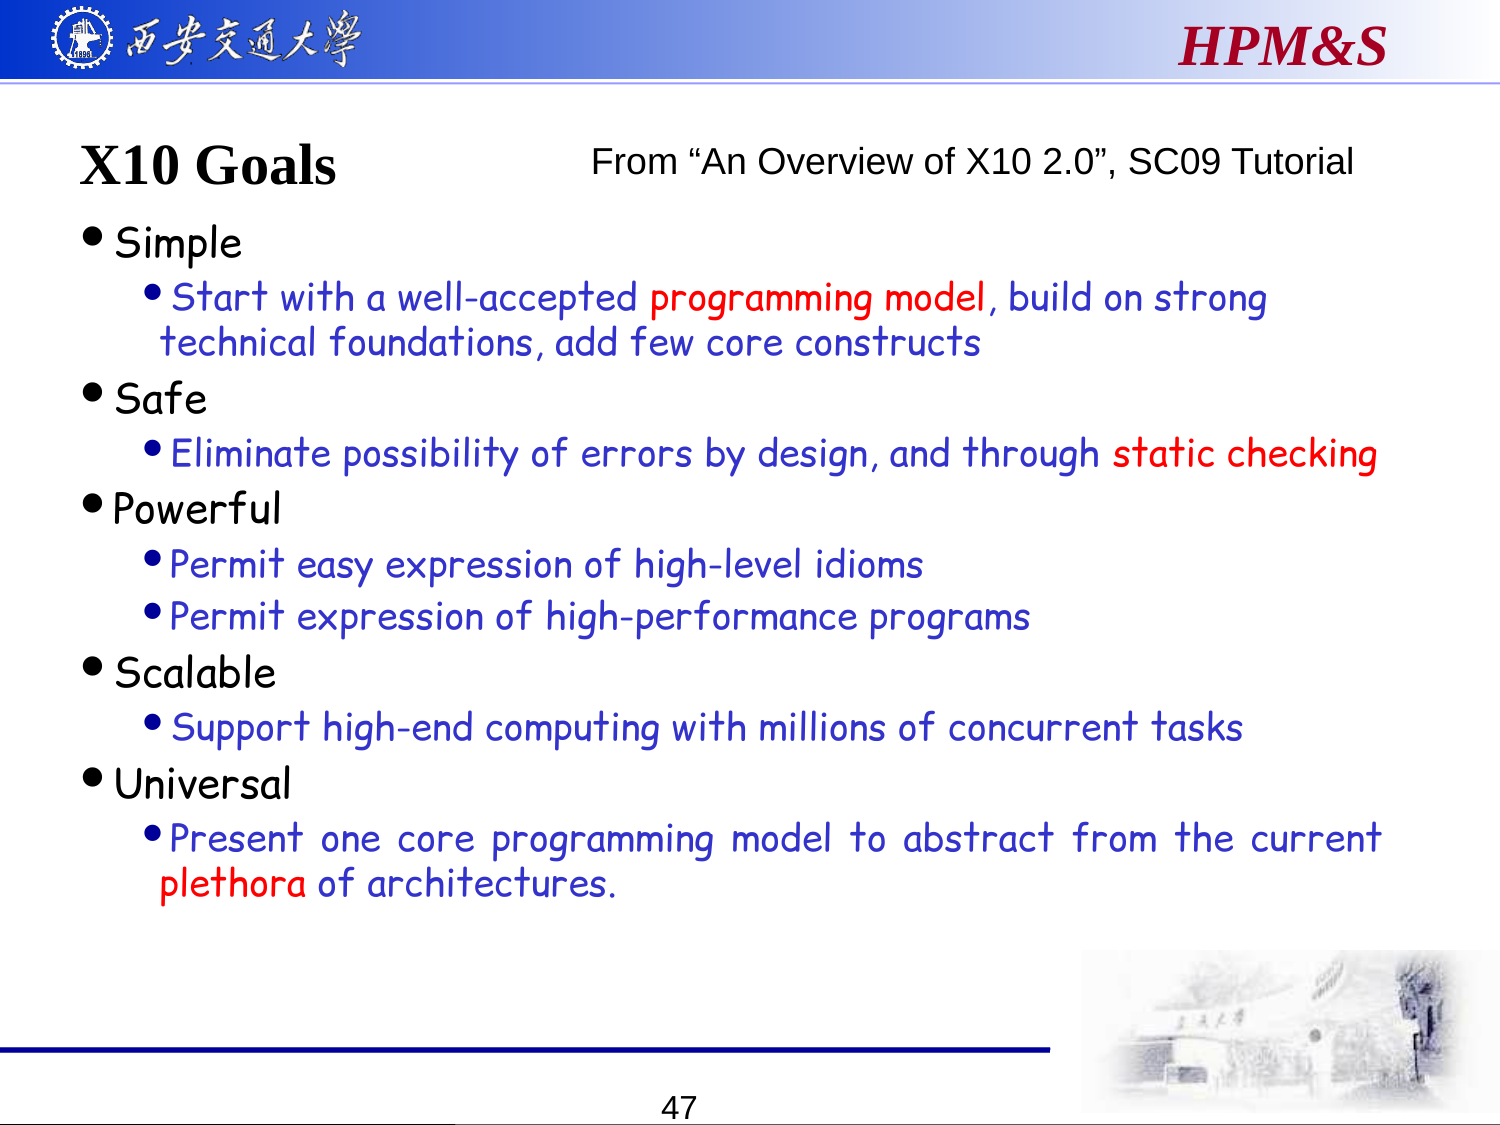

# X10 Goals
From “An Overview of X10 2.0”, SC09 Tutorial
Simple
Start with a well-accepted programming model, build on strong technical foundations, add few core constructs
Safe
Eliminate possibility of errors by design, and through static checking
Powerful
Permit easy expression of high-level idioms
Permit expression of high-performance programs
Scalable
Support high-end computing with millions of concurrent tasks
Universal
Present one core programming model to abstract from the current plethora of architectures.

47